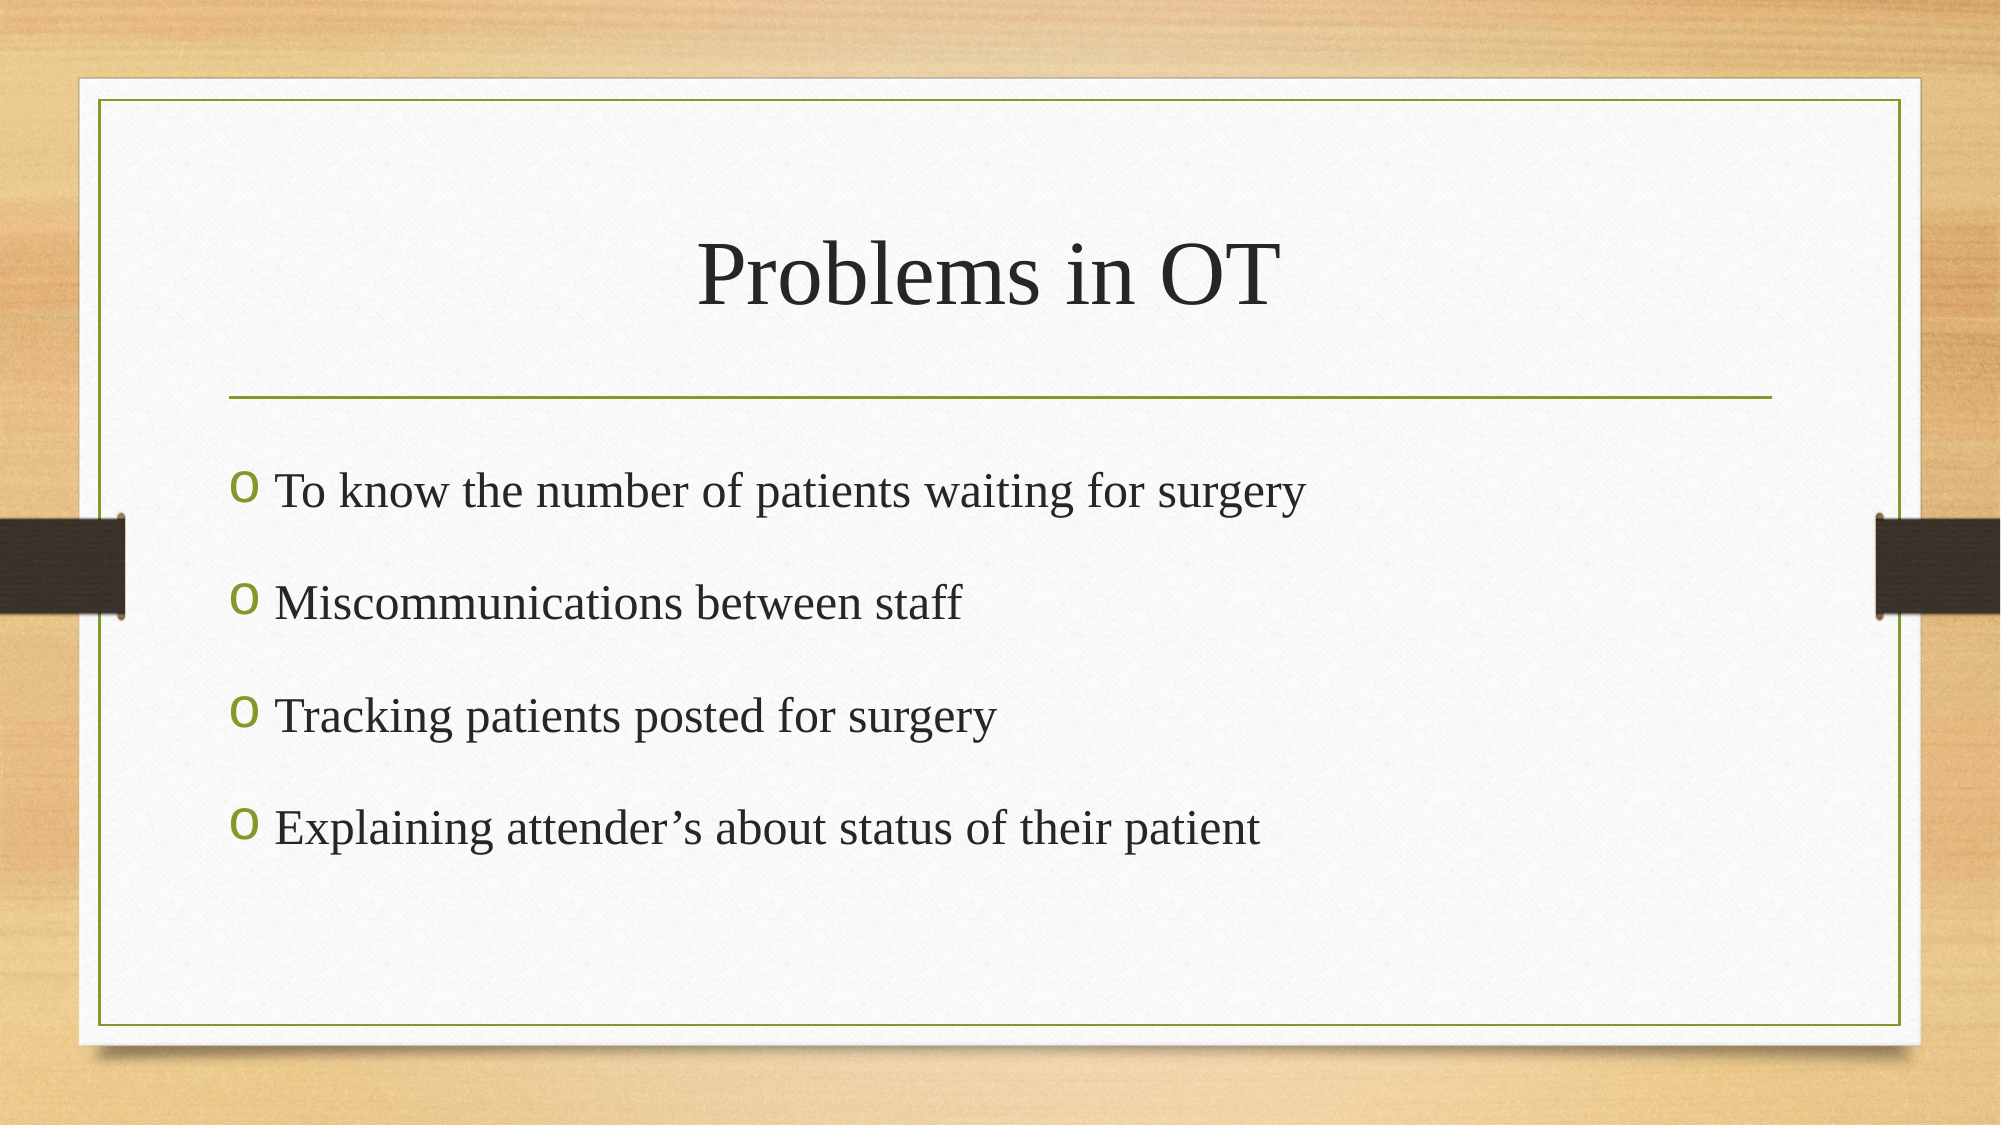

# Problems in OT
To know the number of patients waiting for surgery
Miscommunications between staff
Tracking patients posted for surgery
Explaining attender’s about status of their patient